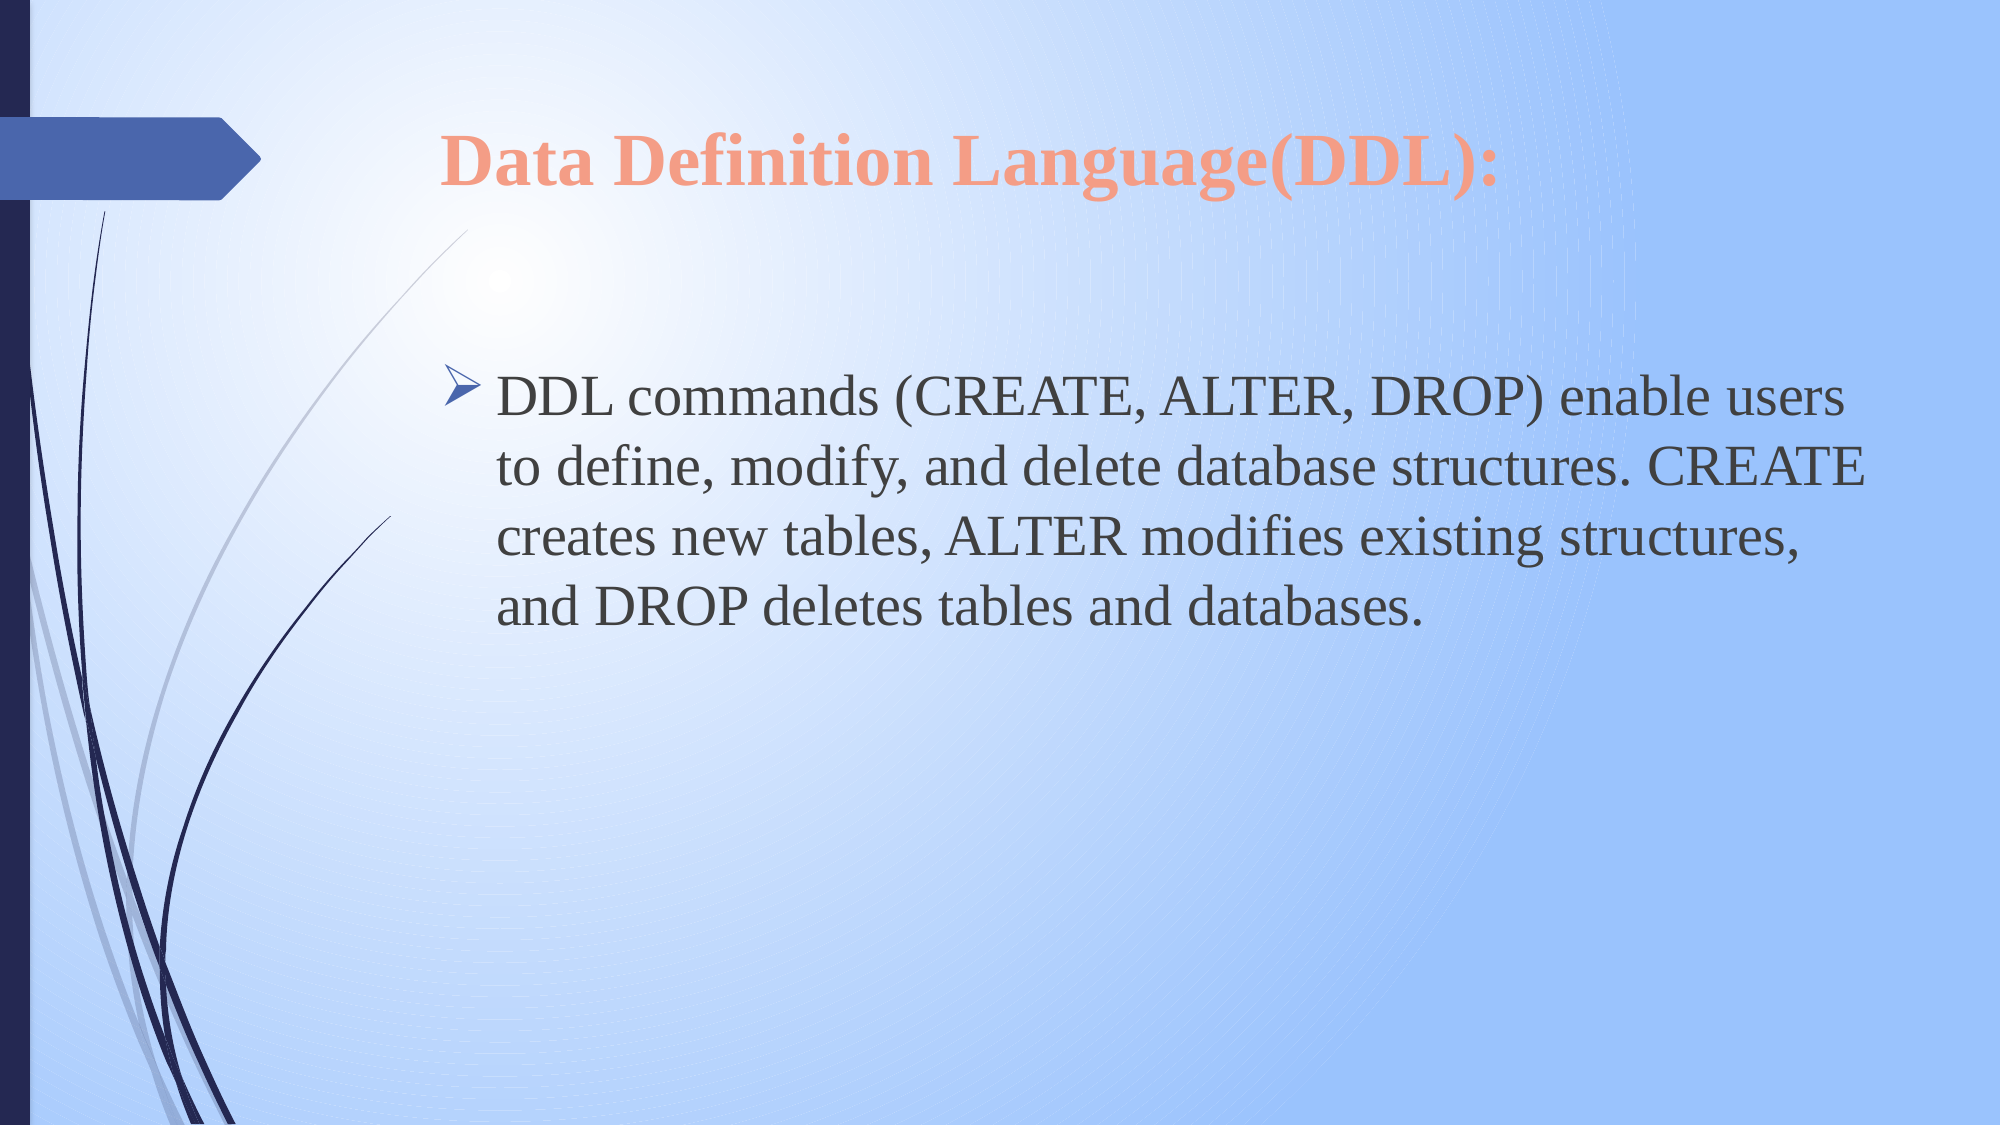

# Data Definition Language(DDL):
DDL commands (CREATE, ALTER, DROP) enable users to define, modify, and delete database structures. CREATE creates new tables, ALTER modifies existing structures, and DROP deletes tables and databases.